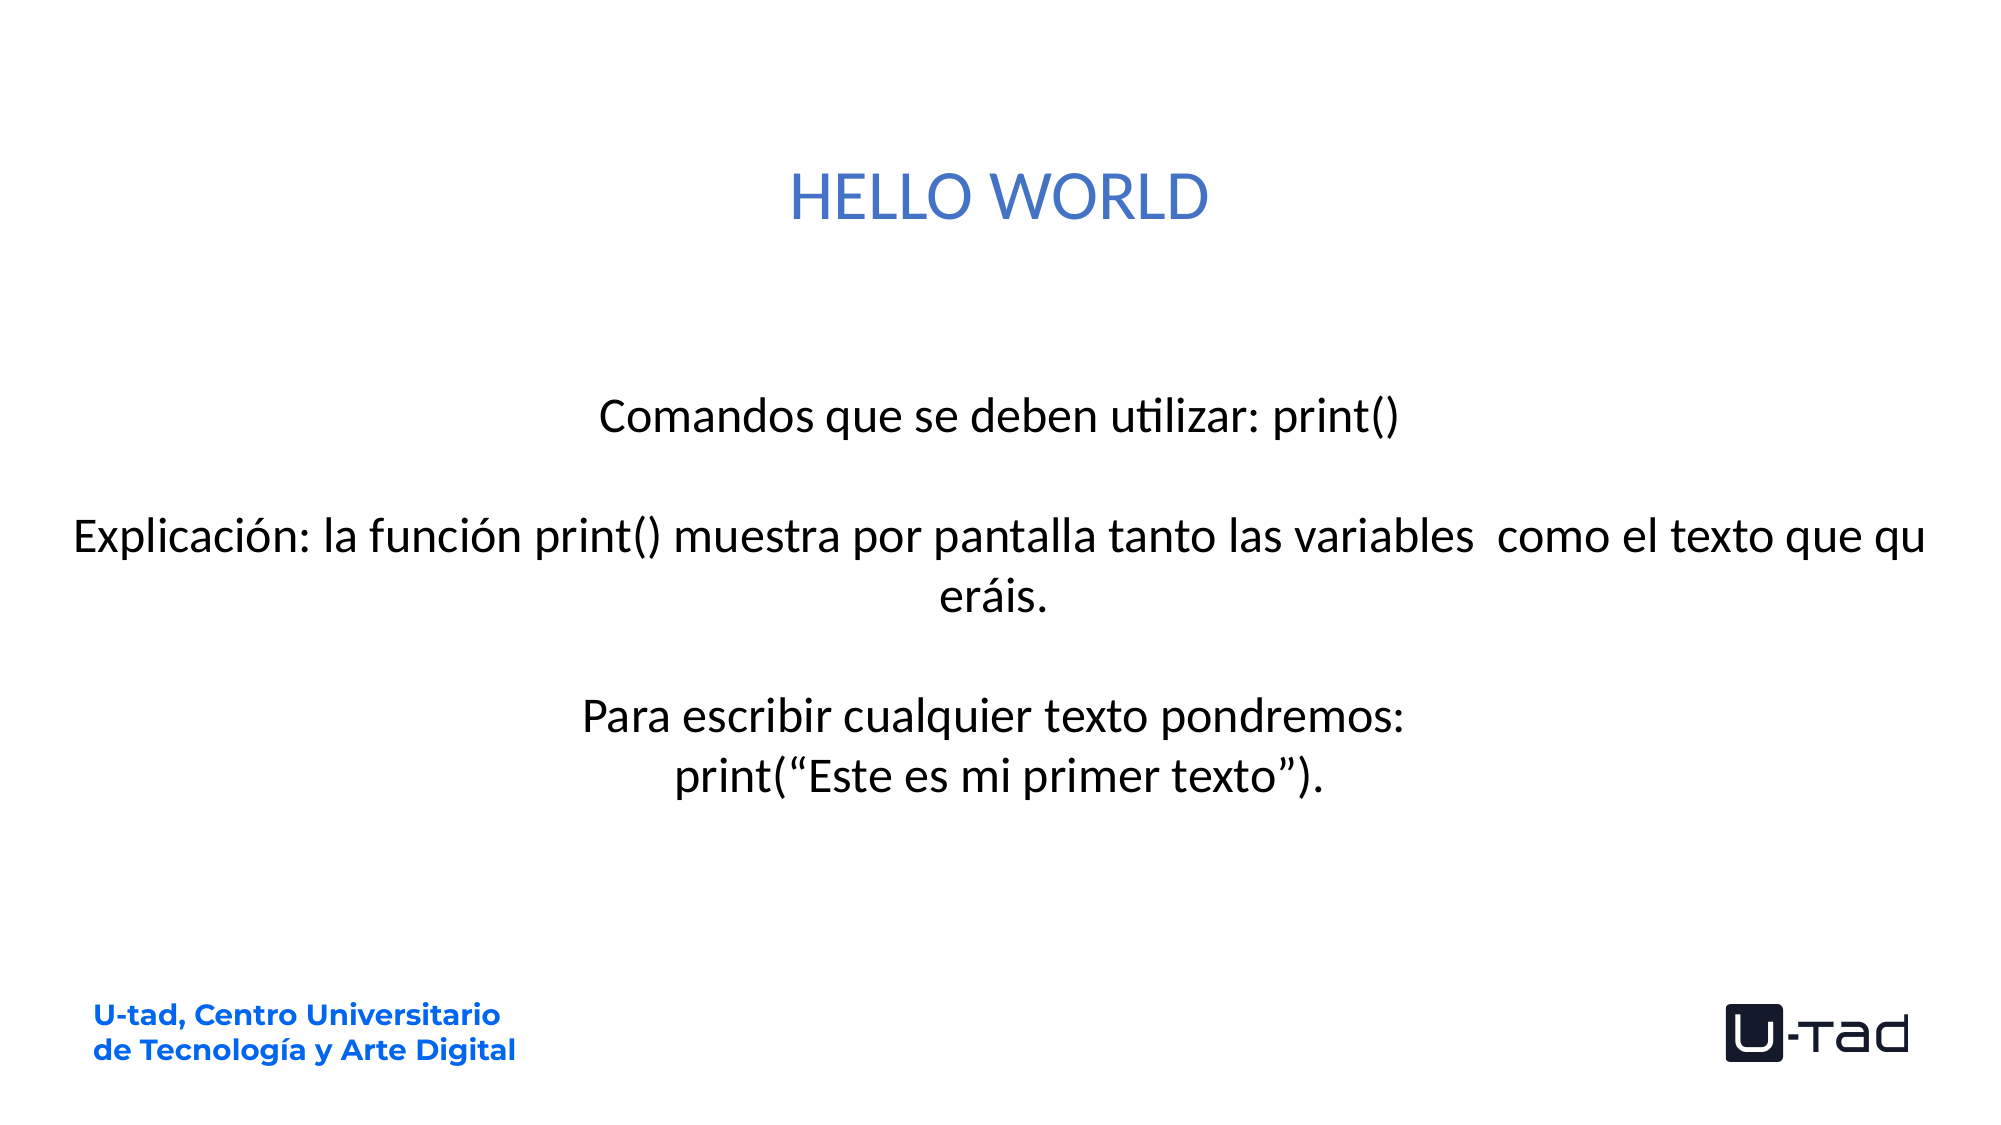

HELLO WORLD
Comandos que se deben utilizar: print()​
​
Explicación: la función print() muestra por pantalla tanto las variables  como el texto que queráis.

Para escribir cualquier texto pondremos:
print(“Este es mi primer texto”).​